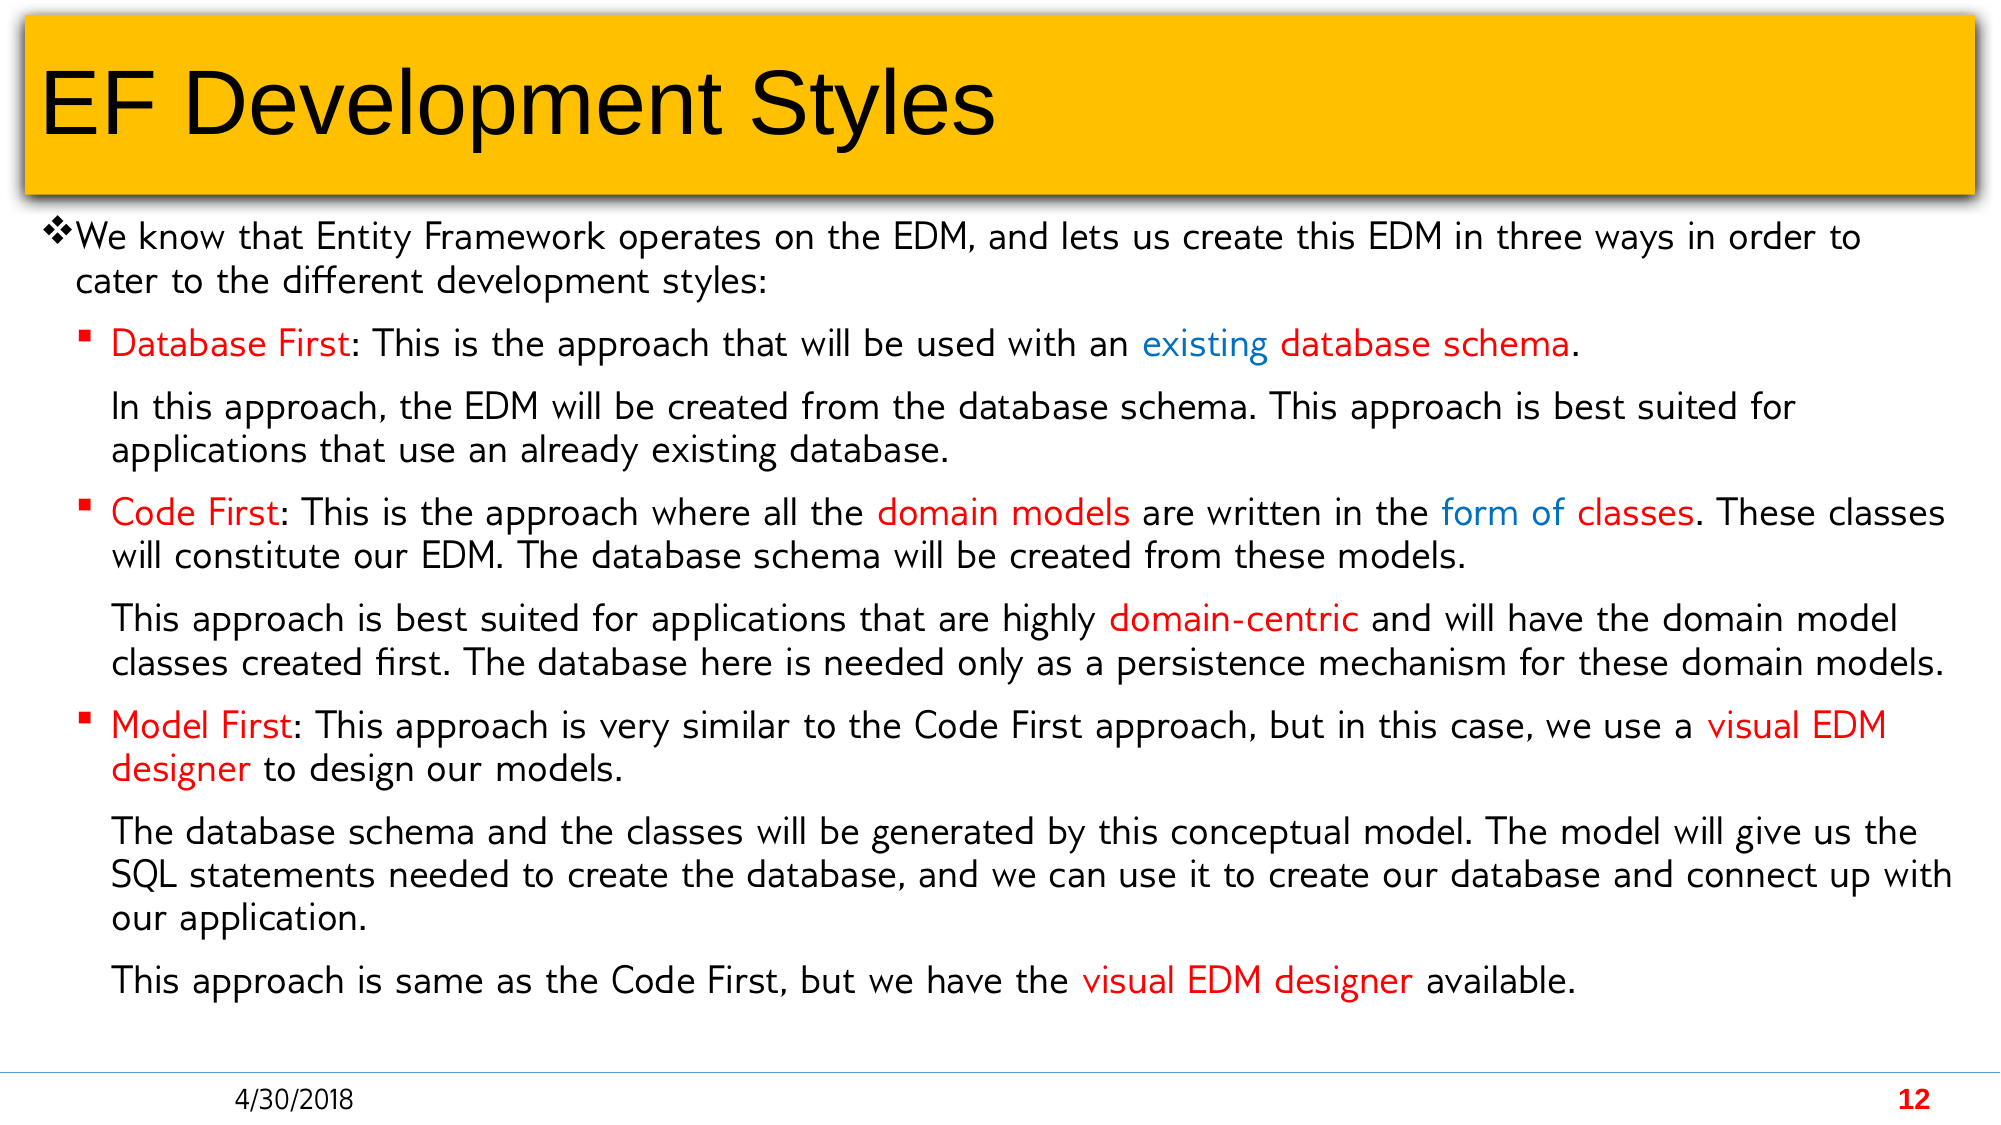

# EF Development Styles
We know that Entity Framework operates on the EDM, and lets us create this EDM in three ways in order to cater to the different development styles:
Database First: This is the approach that will be used with an existing database schema.
In this approach, the EDM will be created from the database schema. This approach is best suited for applications that use an already existing database.
Code First: This is the approach where all the domain models are written in the form of classes. These classes will constitute our EDM. The database schema will be created from these models.
This approach is best suited for applications that are highly domain-centric and will have the domain model classes created first. The database here is needed only as a persistence mechanism for these domain models.
Model First: This approach is very similar to the Code First approach, but in this case, we use a visual EDM designer to design our models.
The database schema and the classes will be generated by this conceptual model. The model will give us the SQL statements needed to create the database, and we can use it to create our database and connect up with our application.
This approach is same as the Code First, but we have the visual EDM designer available.
4/30/2018
12